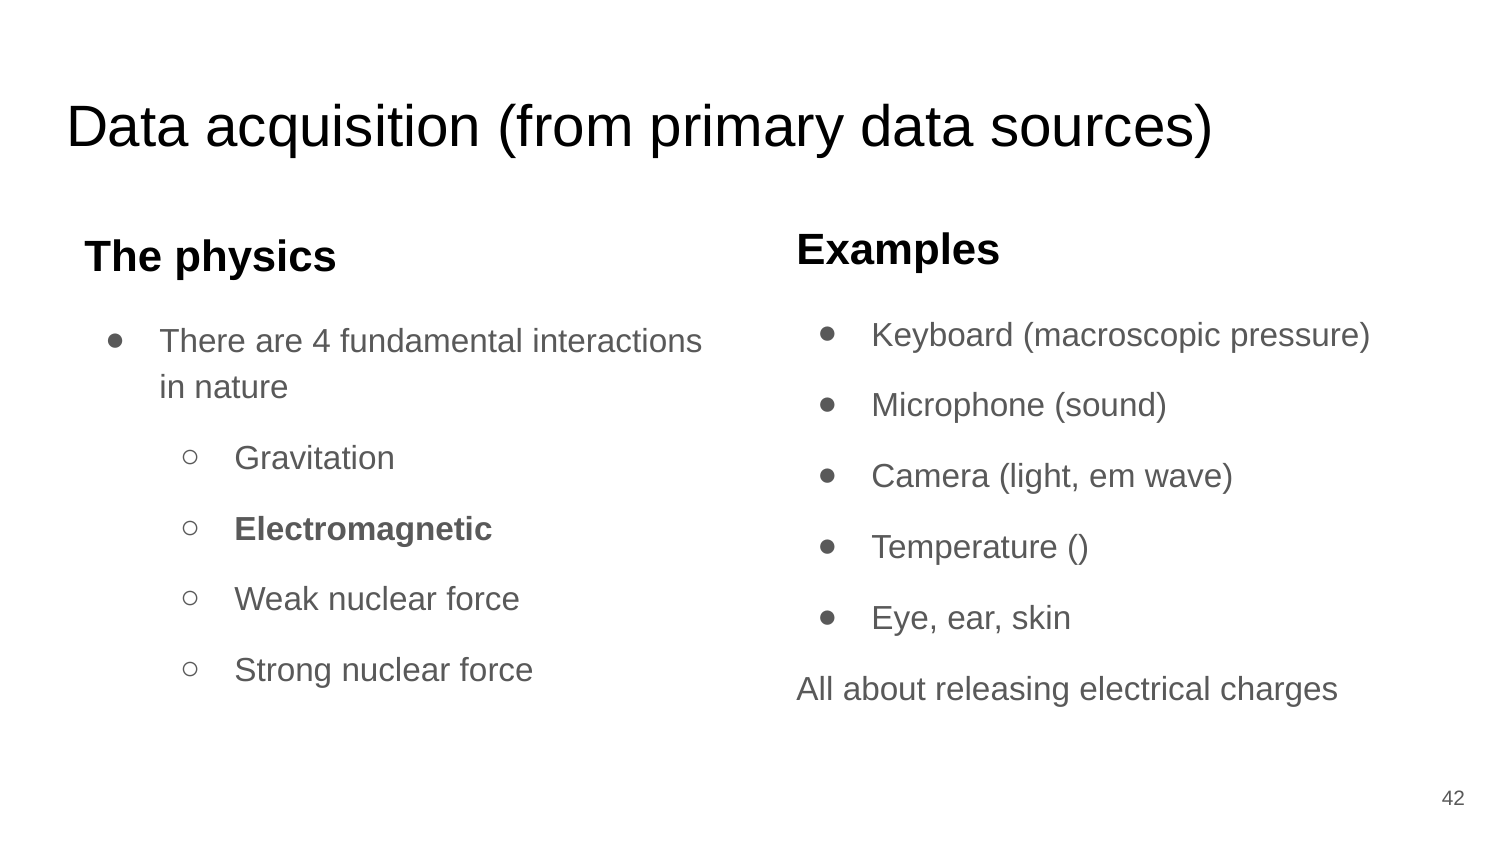

# Data acquisition (from primary data sources)
Examples
Keyboard (macroscopic pressure)
Microphone (sound)
Camera (light, em wave)
Temperature ()
Eye, ear, skin
All about releasing electrical charges
The physics
There are 4 fundamental interactions in nature
Gravitation
Electromagnetic
Weak nuclear force
Strong nuclear force
42